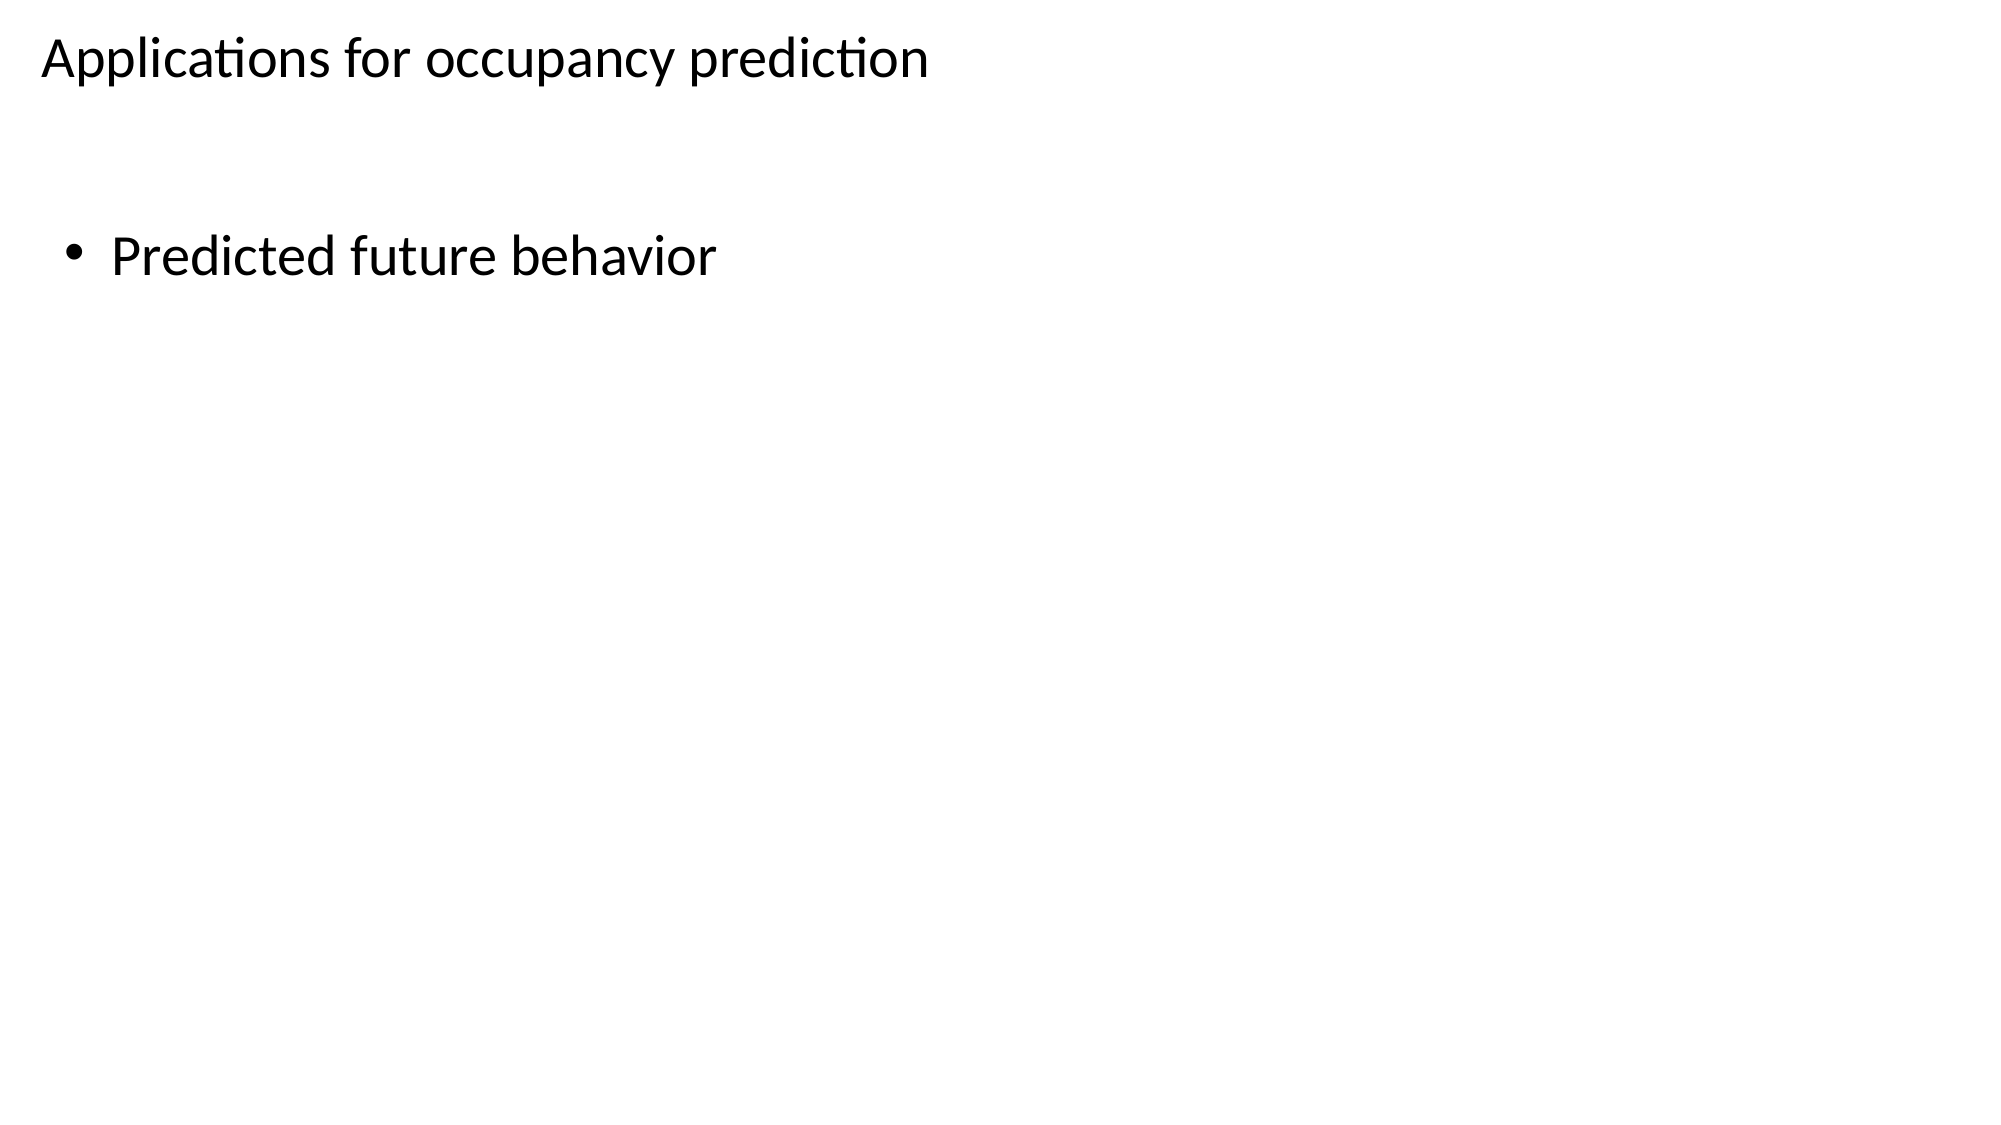

# Applications for occupancy prediction
Predicted future behavior